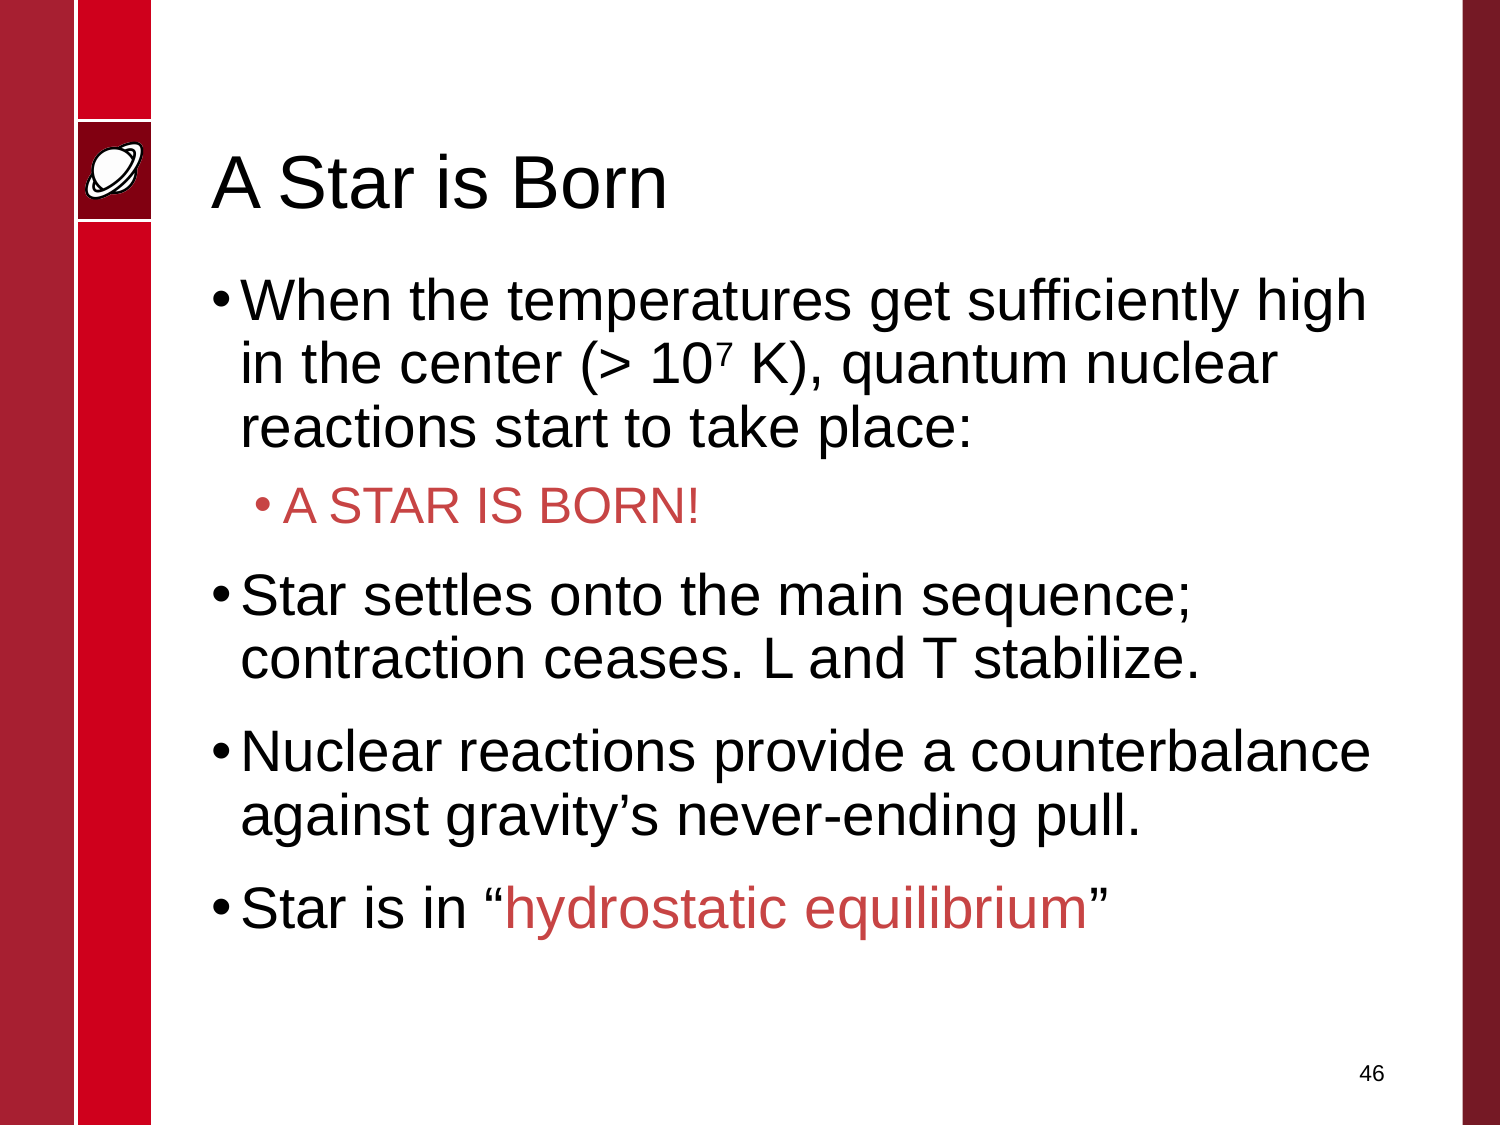

# A Star is Born
When the temperatures get sufficiently high in the center (> 107 K), quantum nuclear reactions start to take place:
A STAR IS BORN!
Star settles onto the main sequence; contraction ceases. L and T stabilize.
Nuclear reactions provide a counterbalance against gravity’s never-ending pull.
Star is in “hydrostatic equilibrium”
46